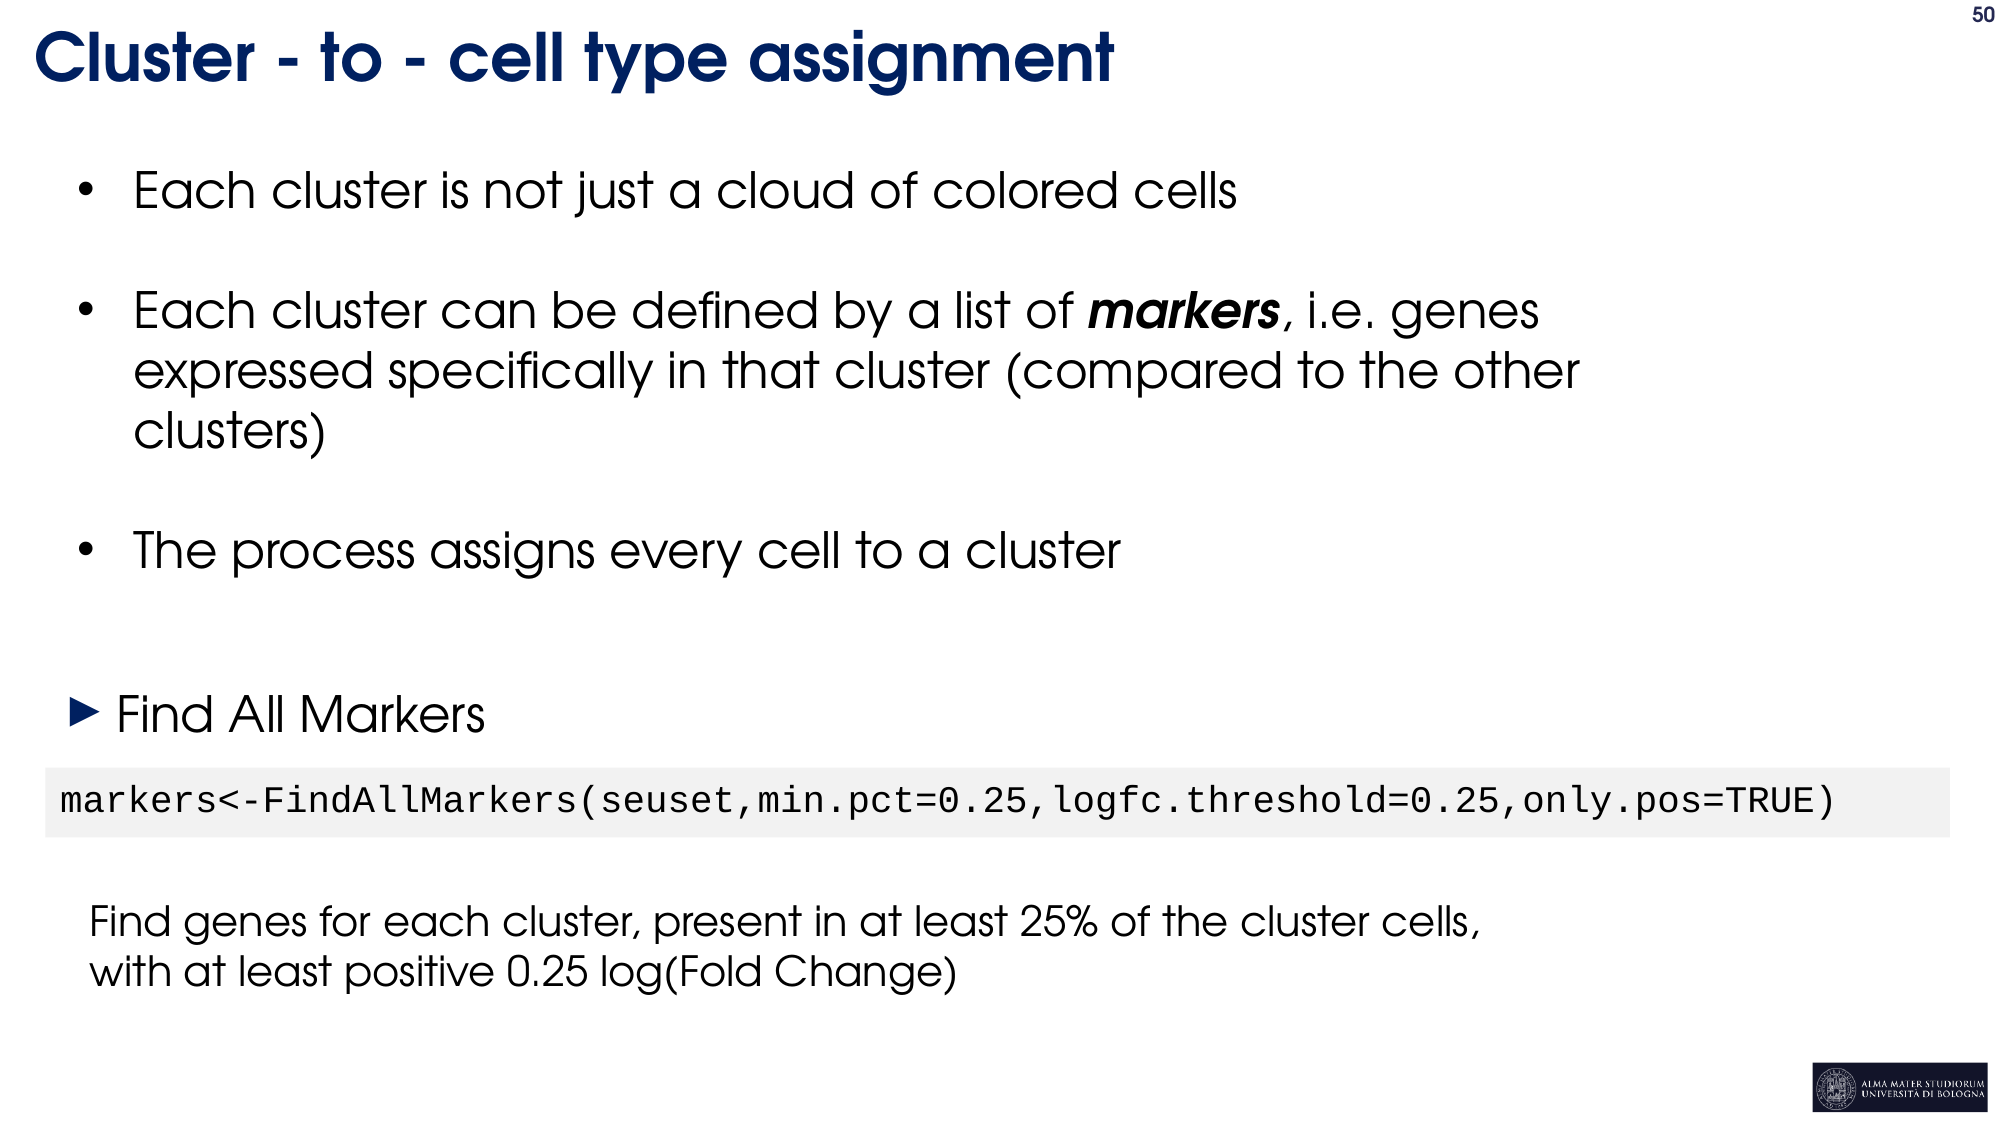

Cluster - to - cell type assignment
Each cluster is not just a cloud of colored cells

Each cluster can be defined by a list of markers, i.e. genes expressed specifically in that cluster (compared to the other clusters)

The process assigns every cell to a cluster
Find All Markers
markers<-FindAllMarkers(seuset,min.pct=0.25,logfc.threshold=0.25,only.pos=TRUE)

Find genes for each cluster, present in at least 25% of the cluster cells, with at least positive 0.25 log(Fold Change)